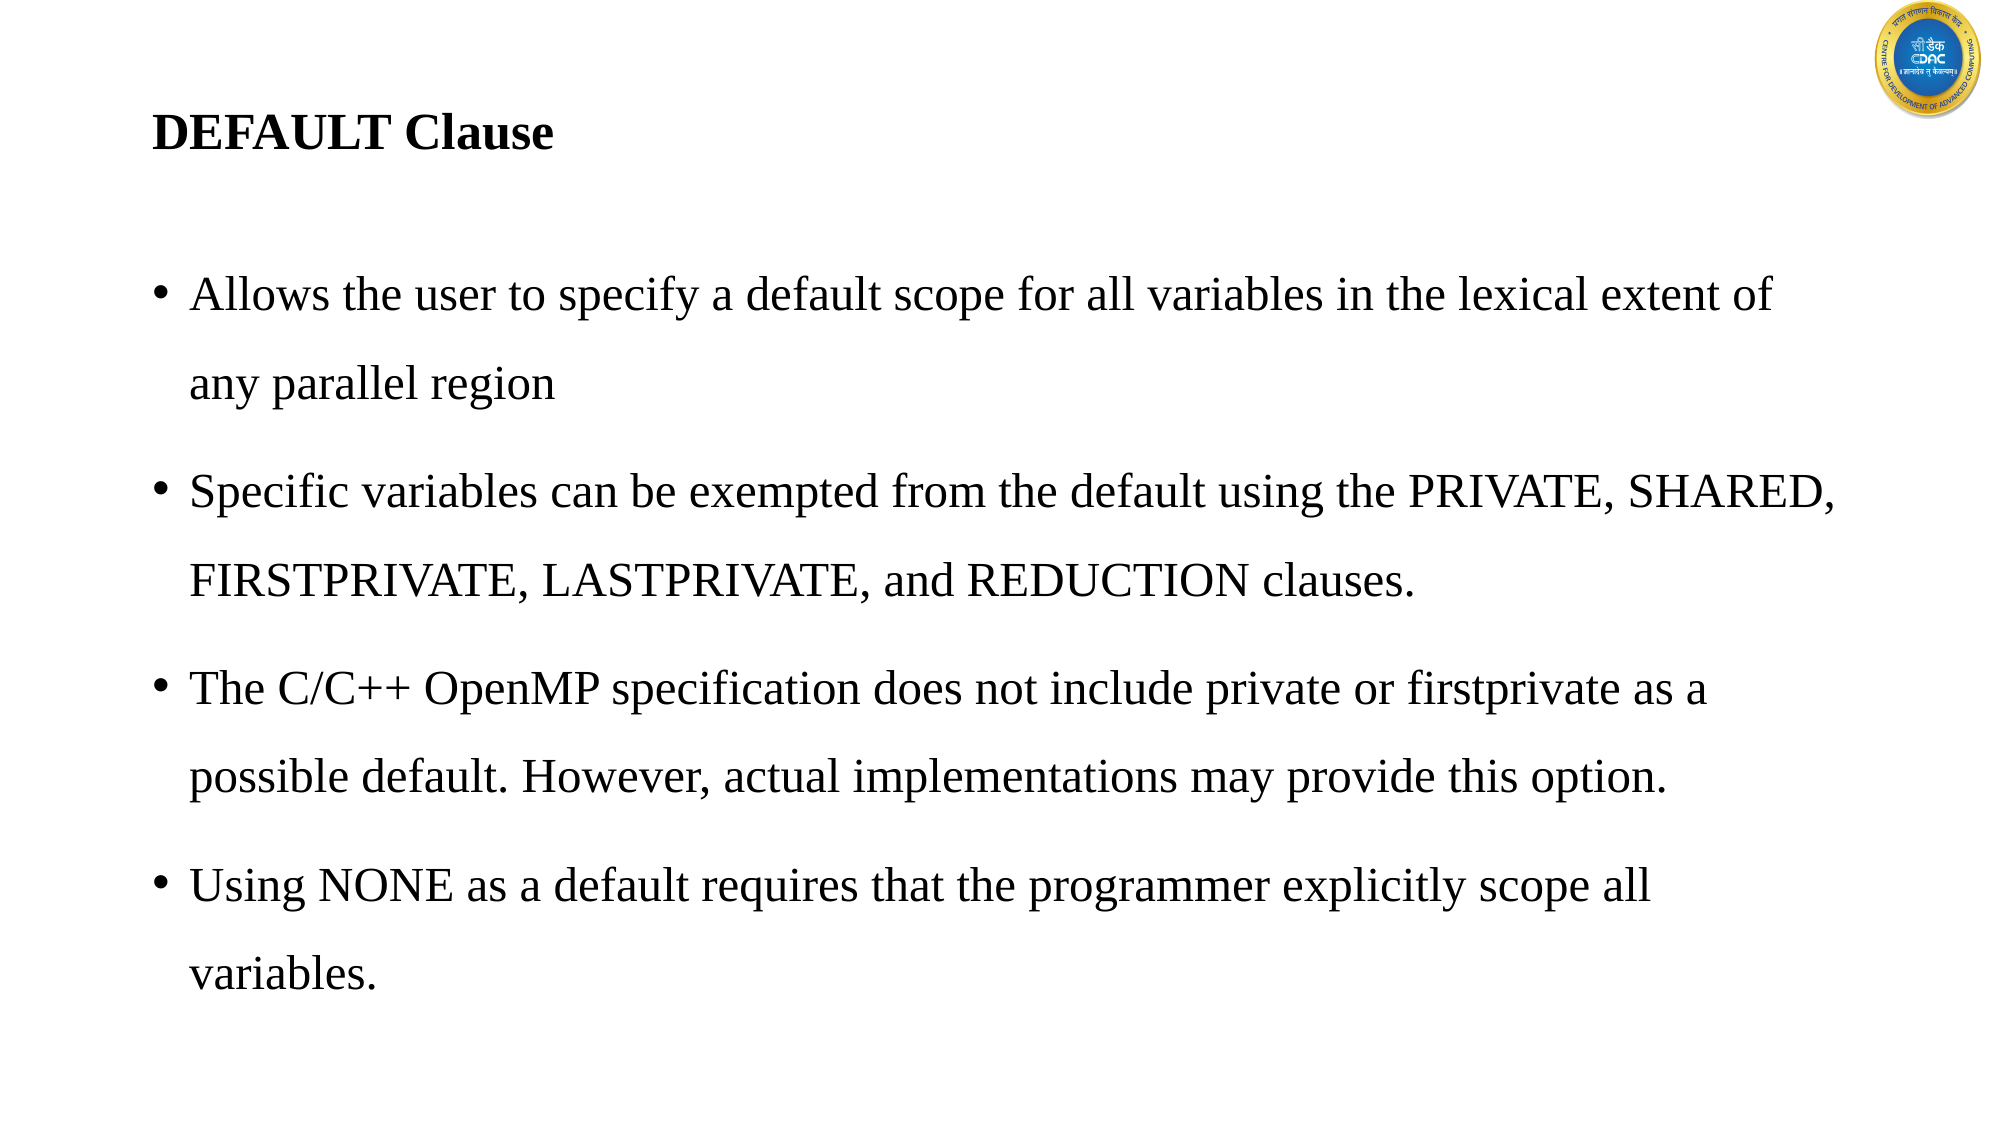

# DEFAULT Clause
Allows the user to specify a default scope for all variables in the lexical extent of any parallel region
Specific variables can be exempted from the default using the PRIVATE, SHARED, FIRSTPRIVATE, LASTPRIVATE, and REDUCTION clauses.
The C/C++ OpenMP specification does not include private or firstprivate as a possible default. However, actual implementations may provide this option.
Using NONE as a default requires that the programmer explicitly scope all variables.